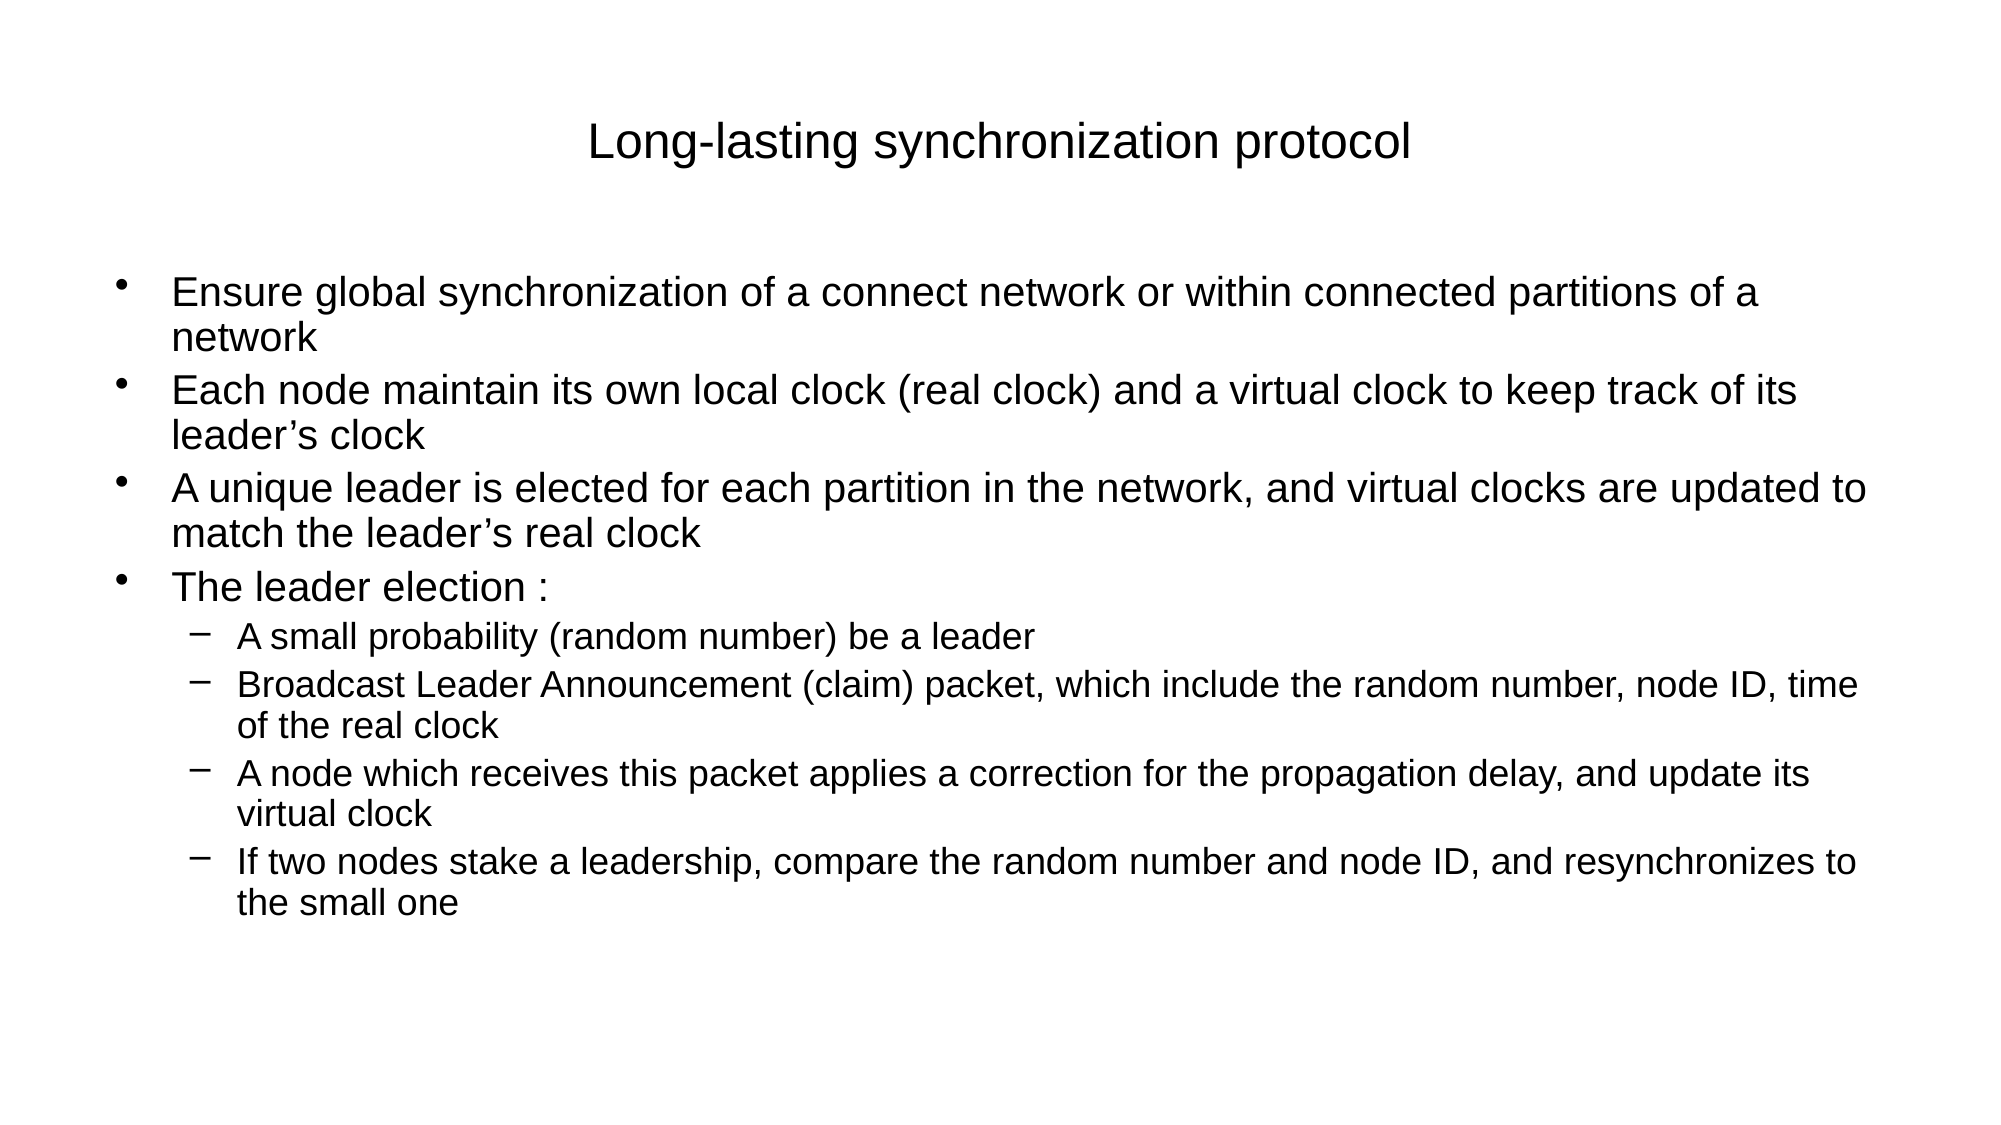

# Long-lasting synchronization protocol
Ensure global synchronization of a connect network or within connected partitions of a network
Each node maintain its own local clock (real clock) and a virtual clock to keep track of its leader’s clock
A unique leader is elected for each partition in the network, and virtual clocks are updated to match the leader’s real clock
The leader election :
A small probability (random number) be a leader
Broadcast Leader Announcement (claim) packet, which include the random number, node ID, time of the real clock
A node which receives this packet applies a correction for the propagation delay, and update its virtual clock
If two nodes stake a leadership, compare the random number and node ID, and resynchronizes to the small one